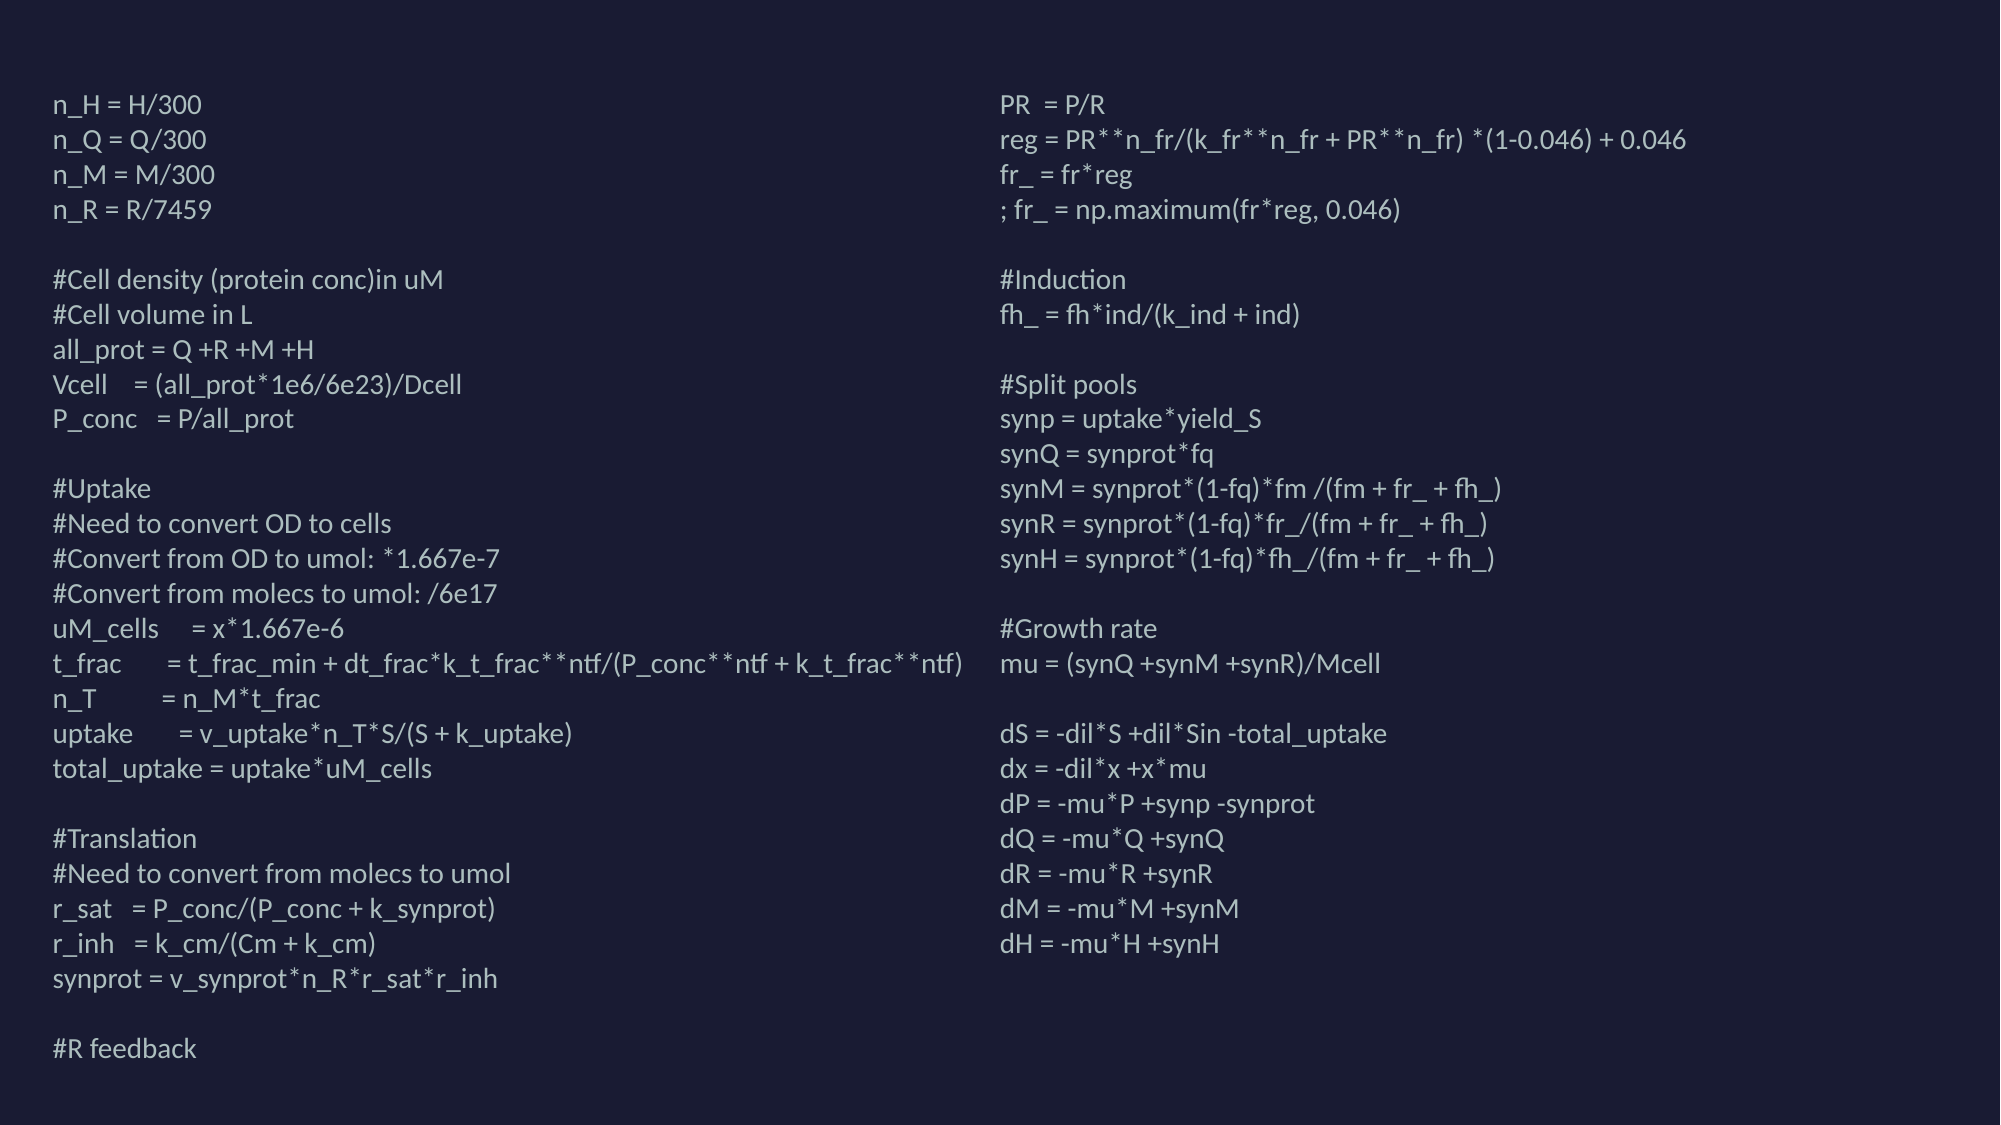

n_H = H/300
n_Q = Q/300
n_M = M/300
n_R = R/7459

#Cell density (protein conc)in uM
#Cell volume in L
all_prot = Q +R +M +H
Vcell    = (all_prot*1e6/6e23)/Dcell
P_conc   = P/all_prot

#Uptake
#Need to convert OD to cells
#Convert from OD to umol: *1.667e-7
#Convert from molecs to umol: /6e17
uM_cells     = x*1.667e-6
t_frac       = t_frac_min + dt_frac*k_t_frac**ntf/(P_conc**ntf + k_t_frac**ntf)
n_T          = n_M*t_frac
uptake       = v_uptake*n_T*S/(S + k_uptake)
total_uptake = uptake*uM_cells

#Translation
#Need to convert from molecs to umol
r_sat   = P_conc/(P_conc + k_synprot)
r_inh   = k_cm/(Cm + k_cm)
synprot = v_synprot*n_R*r_sat*r_inh

#R feedback
PR  = P/R
reg = PR**n_fr/(k_fr**n_fr + PR**n_fr) *(1-0.046) + 0.046
fr_ = fr*reg
; fr_ = np.maximum(fr*reg, 0.046)

#Induction
fh_ = fh*ind/(k_ind + ind)

#Split pools
synp = uptake*yield_S
synQ = synprot*fq
synM = synprot*(1-fq)*fm /(fm + fr_ + fh_)
synR = synprot*(1-fq)*fr_/(fm + fr_ + fh_)
synH = synprot*(1-fq)*fh_/(fm + fr_ + fh_)

#Growth rate
mu = (synQ +synM +synR)/Mcell

dS = -dil*S +dil*Sin -total_uptake
dx = -dil*x +x*mu
dP = -mu*P +synp -synprot
dQ = -mu*Q +synQ
dR = -mu*R +synR
dM = -mu*M +synM
dH = -mu*H +synH